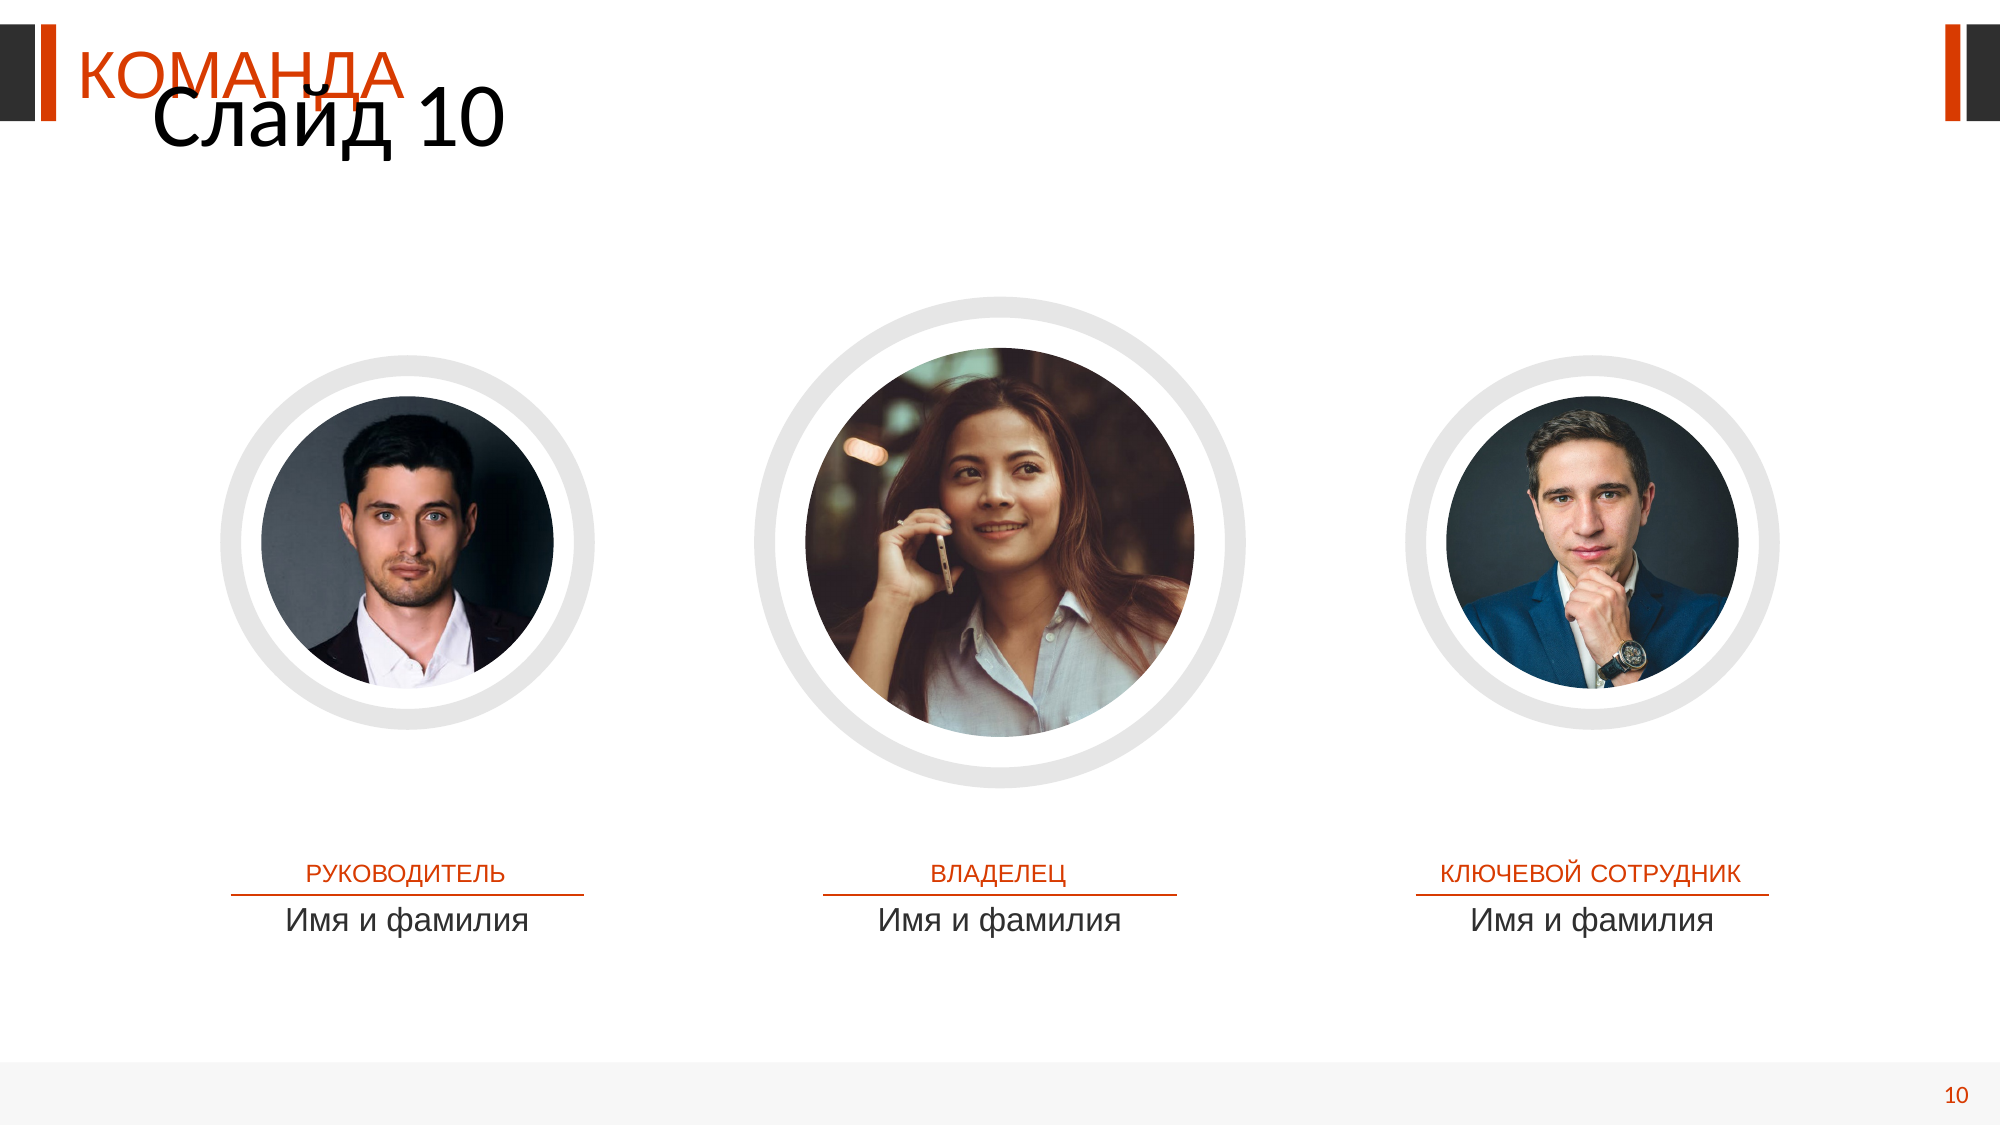

КОМАНДА
# Слайд 10

РУКОВОДИТЕЛЬ
ВЛАДЕЛЕЦ
КЛЮЧЕВОЙ СОТРУДНИК
Имя и фамилия
Имя и фамилия
Имя и фамилия